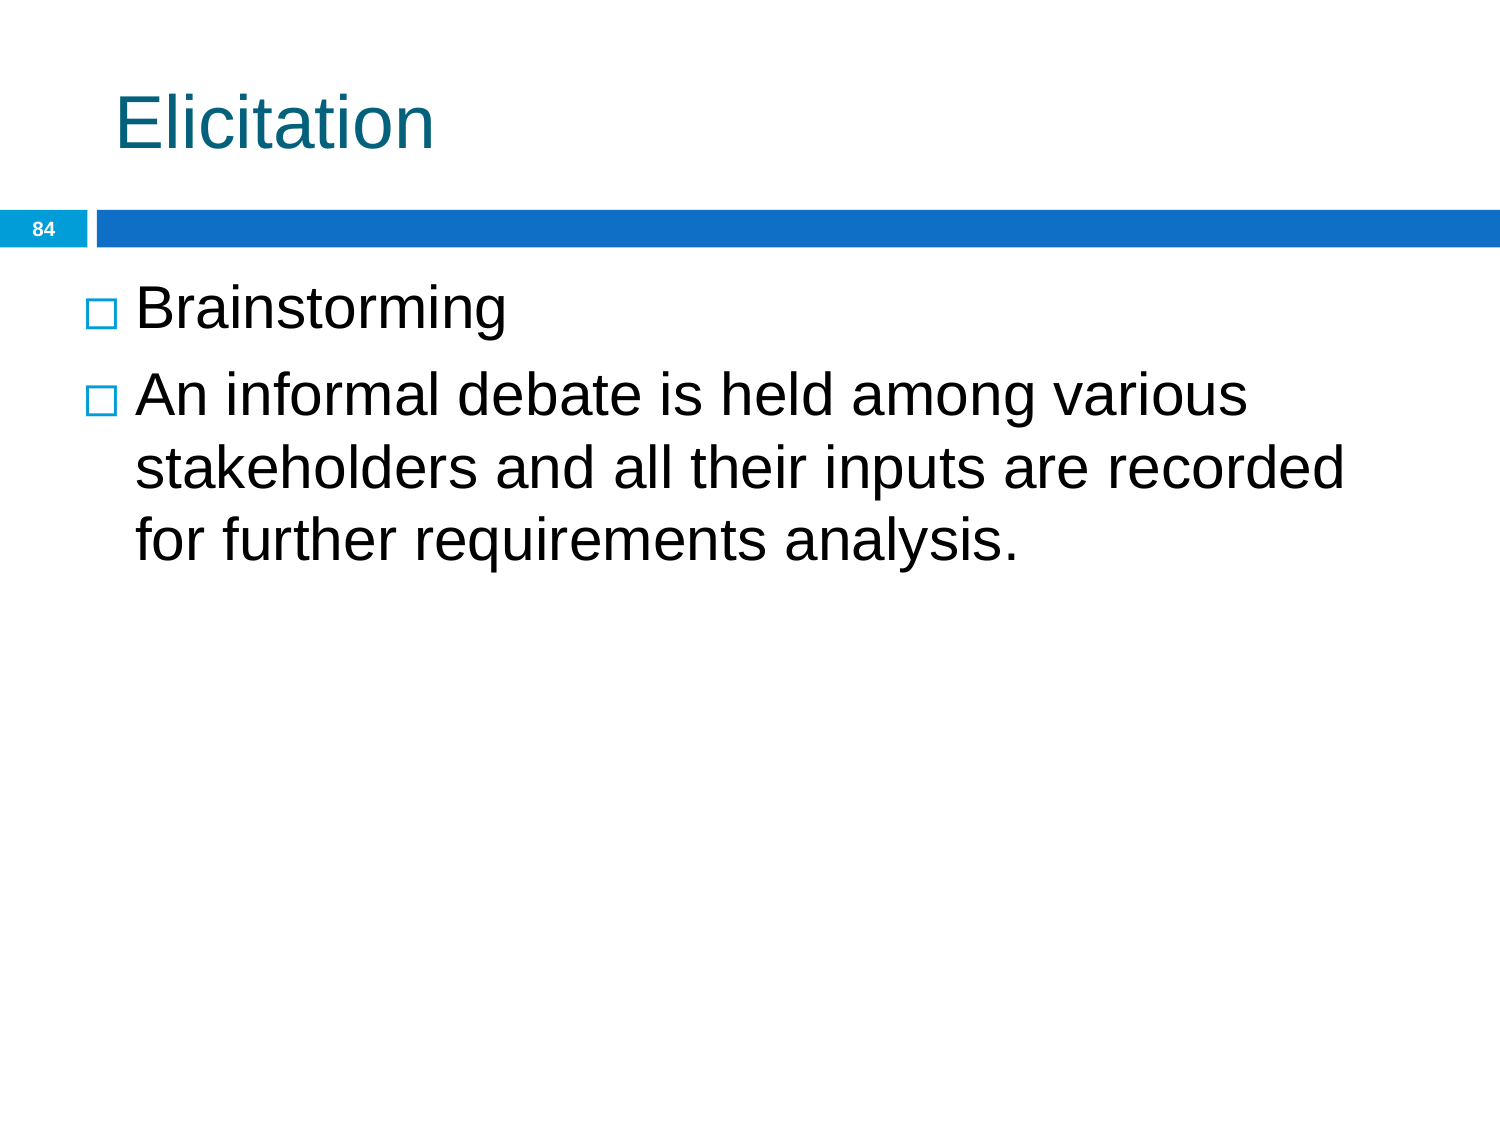

# Elicitation
84
Brainstorming
An informal debate is held among various stakeholders and all their inputs are recorded for further requirements analysis.